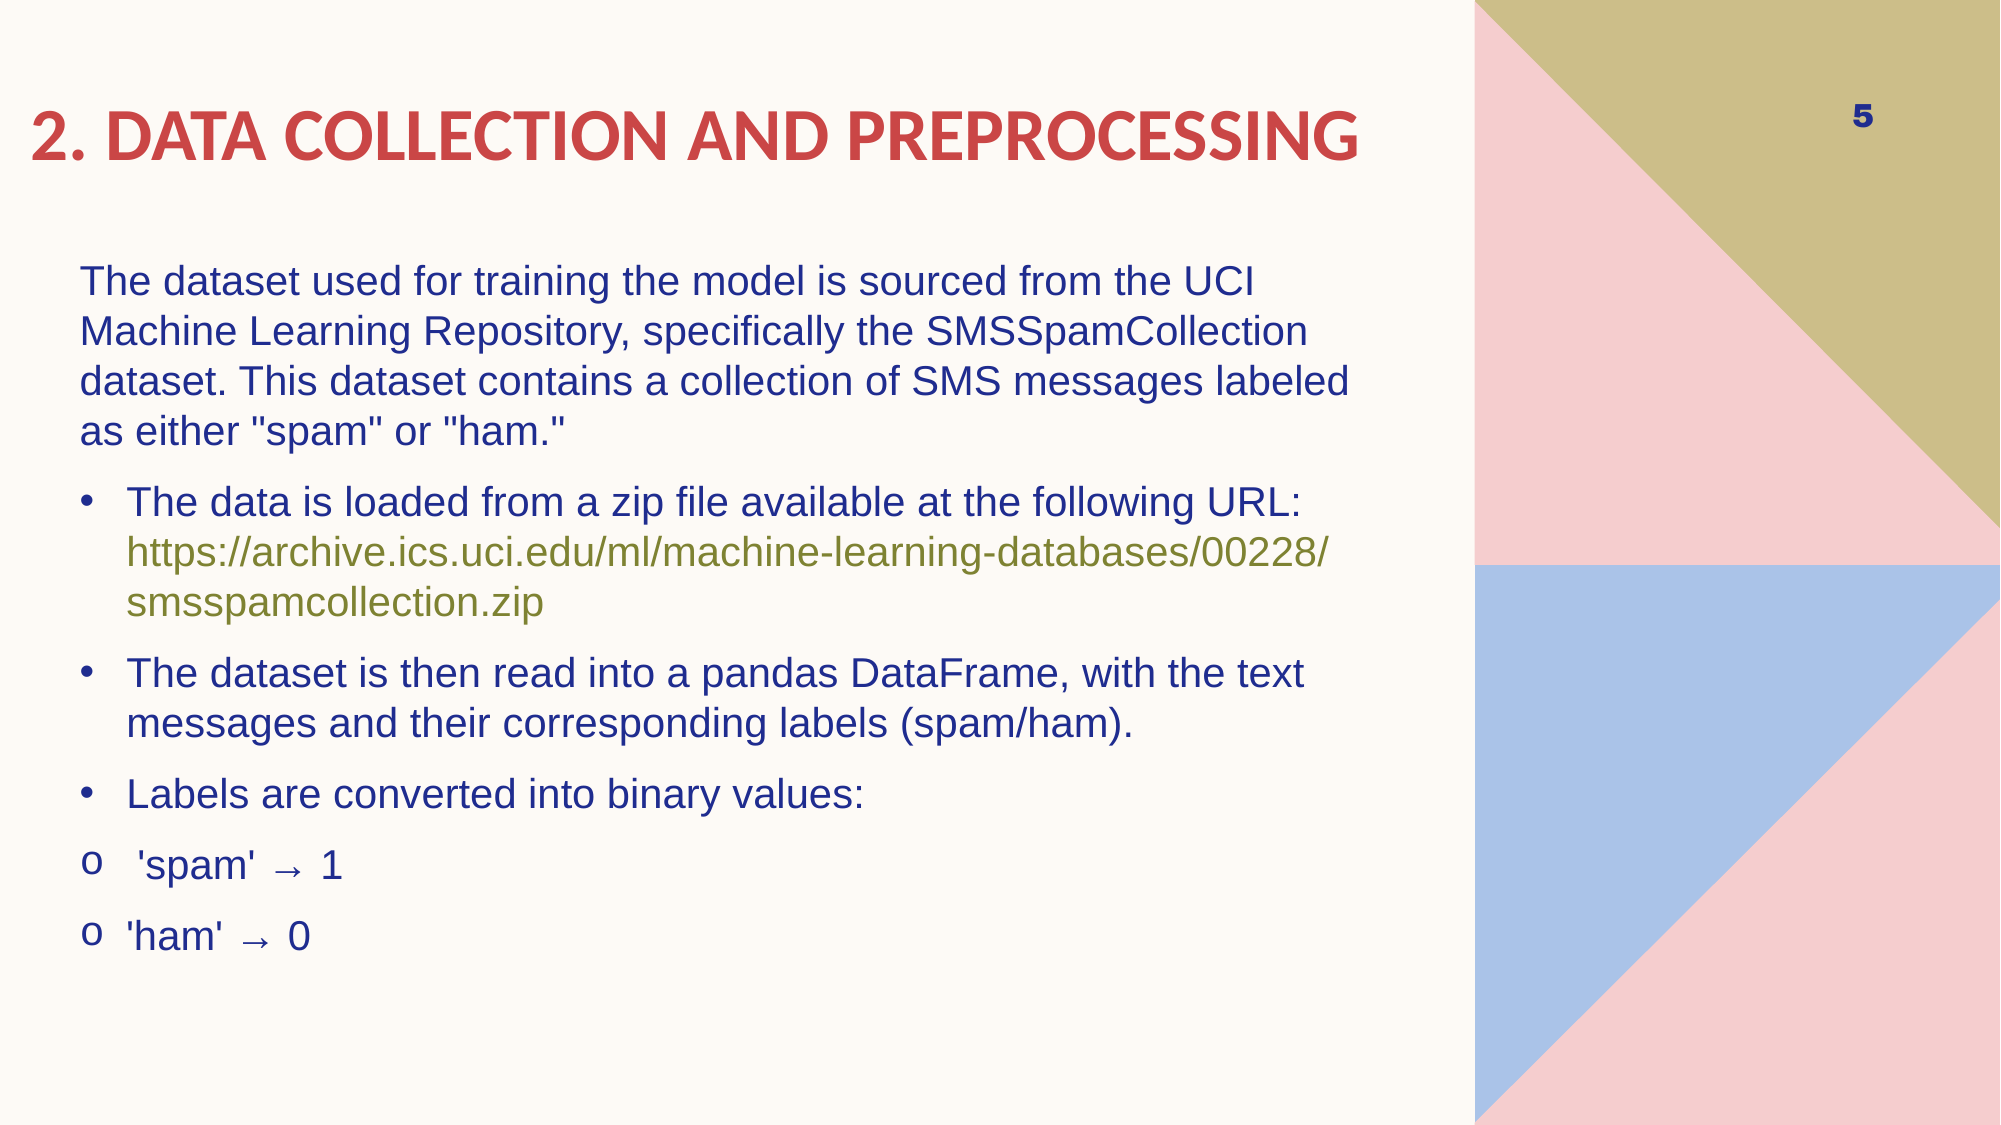

# 2. Data Collection and Preprocessing
5
The dataset used for training the model is sourced from the UCI Machine Learning Repository, specifically the SMSSpamCollection dataset. This dataset contains a collection of SMS messages labeled as either "spam" or "ham."
The data is loaded from a zip file available at the following URL:
https://archive.ics.uci.edu/ml/machine-learning-databases/00228/smsspamcollection.zip
The dataset is then read into a pandas DataFrame, with the text messages and their corresponding labels (spam/ham).
Labels are converted into binary values:
 'spam' → 1
'ham' → 0